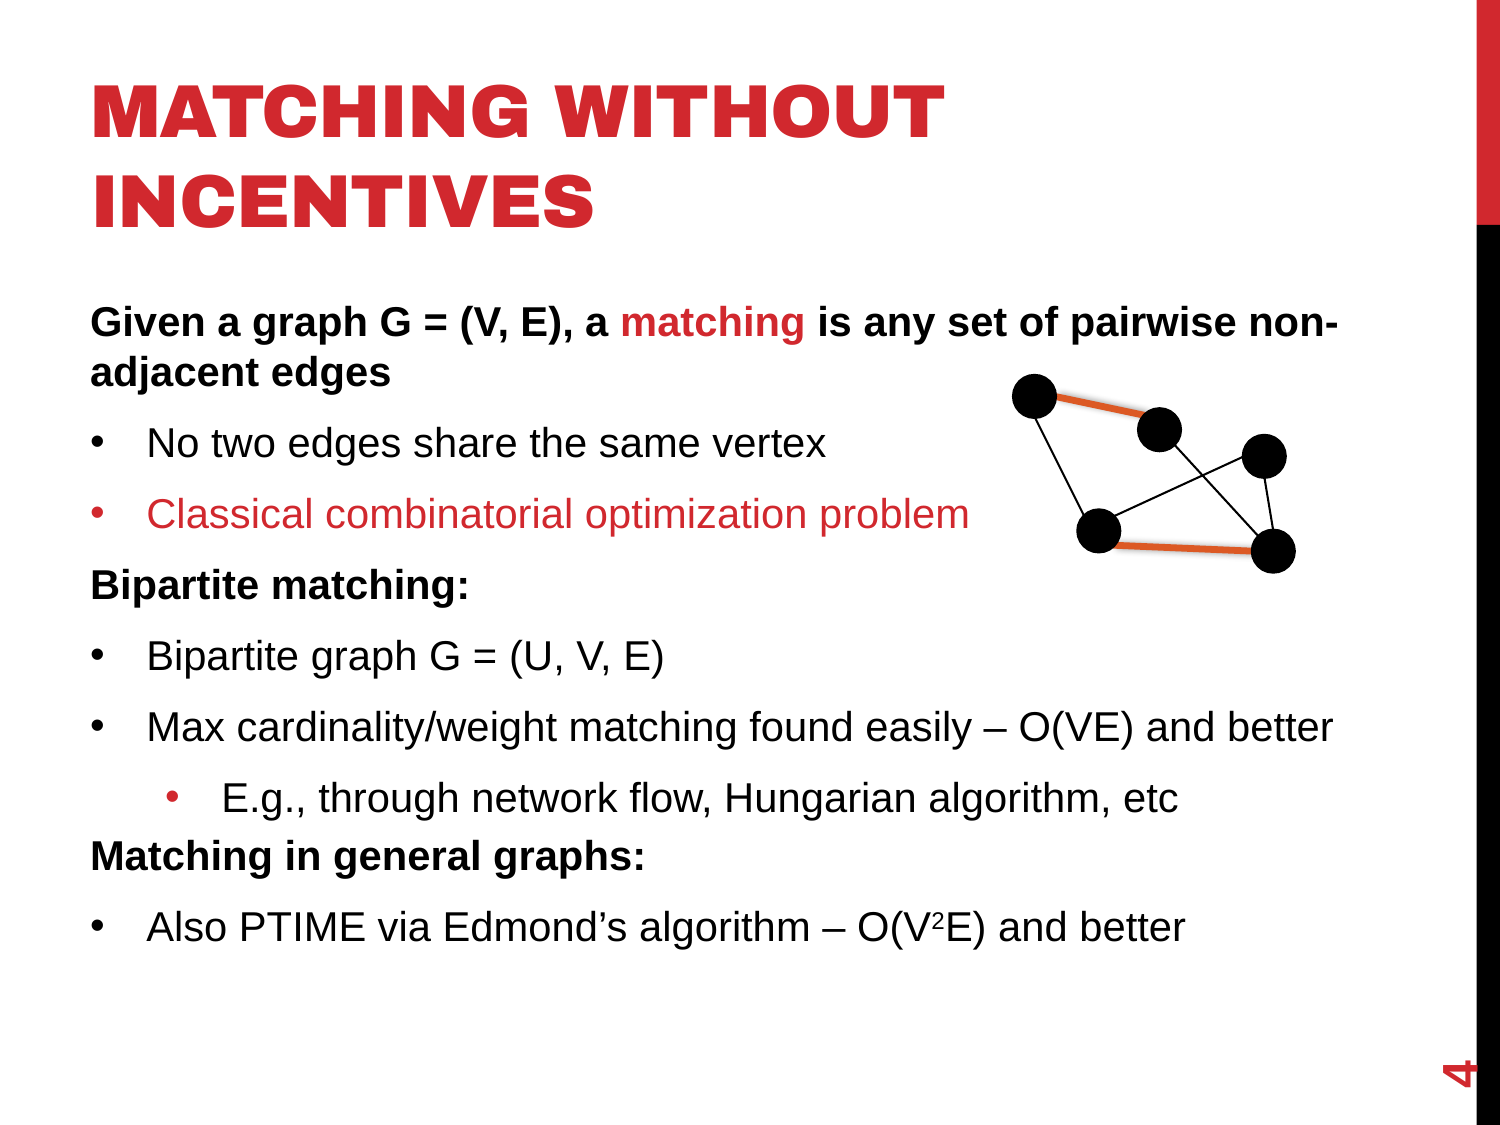

# Matching without incentives
Given a graph G = (V, E), a matching is any set of pairwise non-adjacent edges
No two edges share the same vertex
Classical combinatorial optimization problem
Bipartite matching:
Bipartite graph G = (U, V, E)
Max cardinality/weight matching found easily – O(VE) and better
E.g., through network flow, Hungarian algorithm, etc
Matching in general graphs:
Also PTIME via Edmond’s algorithm – O(V2E) and better

4